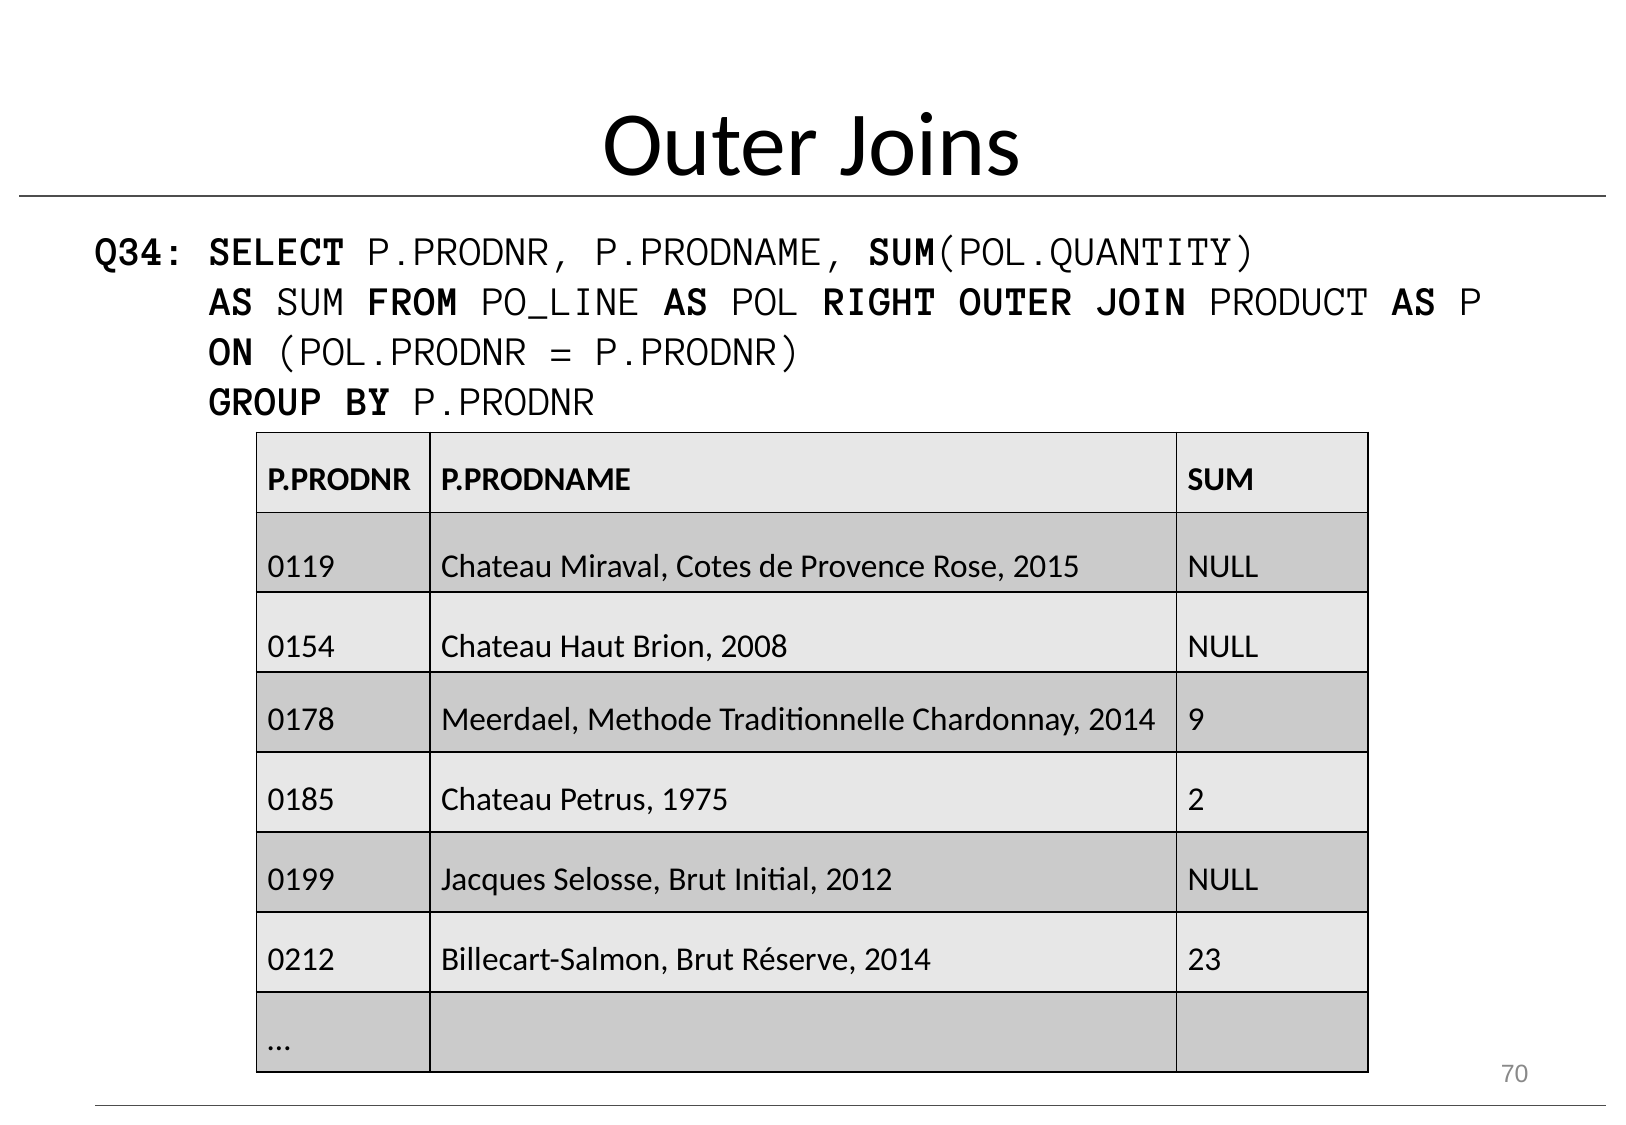

# Outer Joins
Q34: SELECT P.PRODNR, P.PRODNAME, SUM(POL.QUANTITY)
     AS SUM FROM PO_LINE AS POL RIGHT OUTER JOIN PRODUCT AS P
     ON (POL.PRODNR = P.PRODNR)
     GROUP BY P.PRODNR

| P.PRODNR | P.PRODNAME | SUM |
| --- | --- | --- |
| 0119 | Chateau Miraval, Cotes de Provence Rose, 2015 | NULL |
| 0154 | Chateau Haut Brion, 2008 | NULL |
| 0178 | Meerdael, Methode Traditionnelle Chardonnay, 2014 | 9 |
| 0185 | Chateau Petrus, 1975 | 2 |
| 0199 | Jacques Selosse, Brut Initial, 2012 | NULL |
| 0212 | Billecart-Salmon, Brut Réserve, 2014 | 23 |
| … |  |  |
70